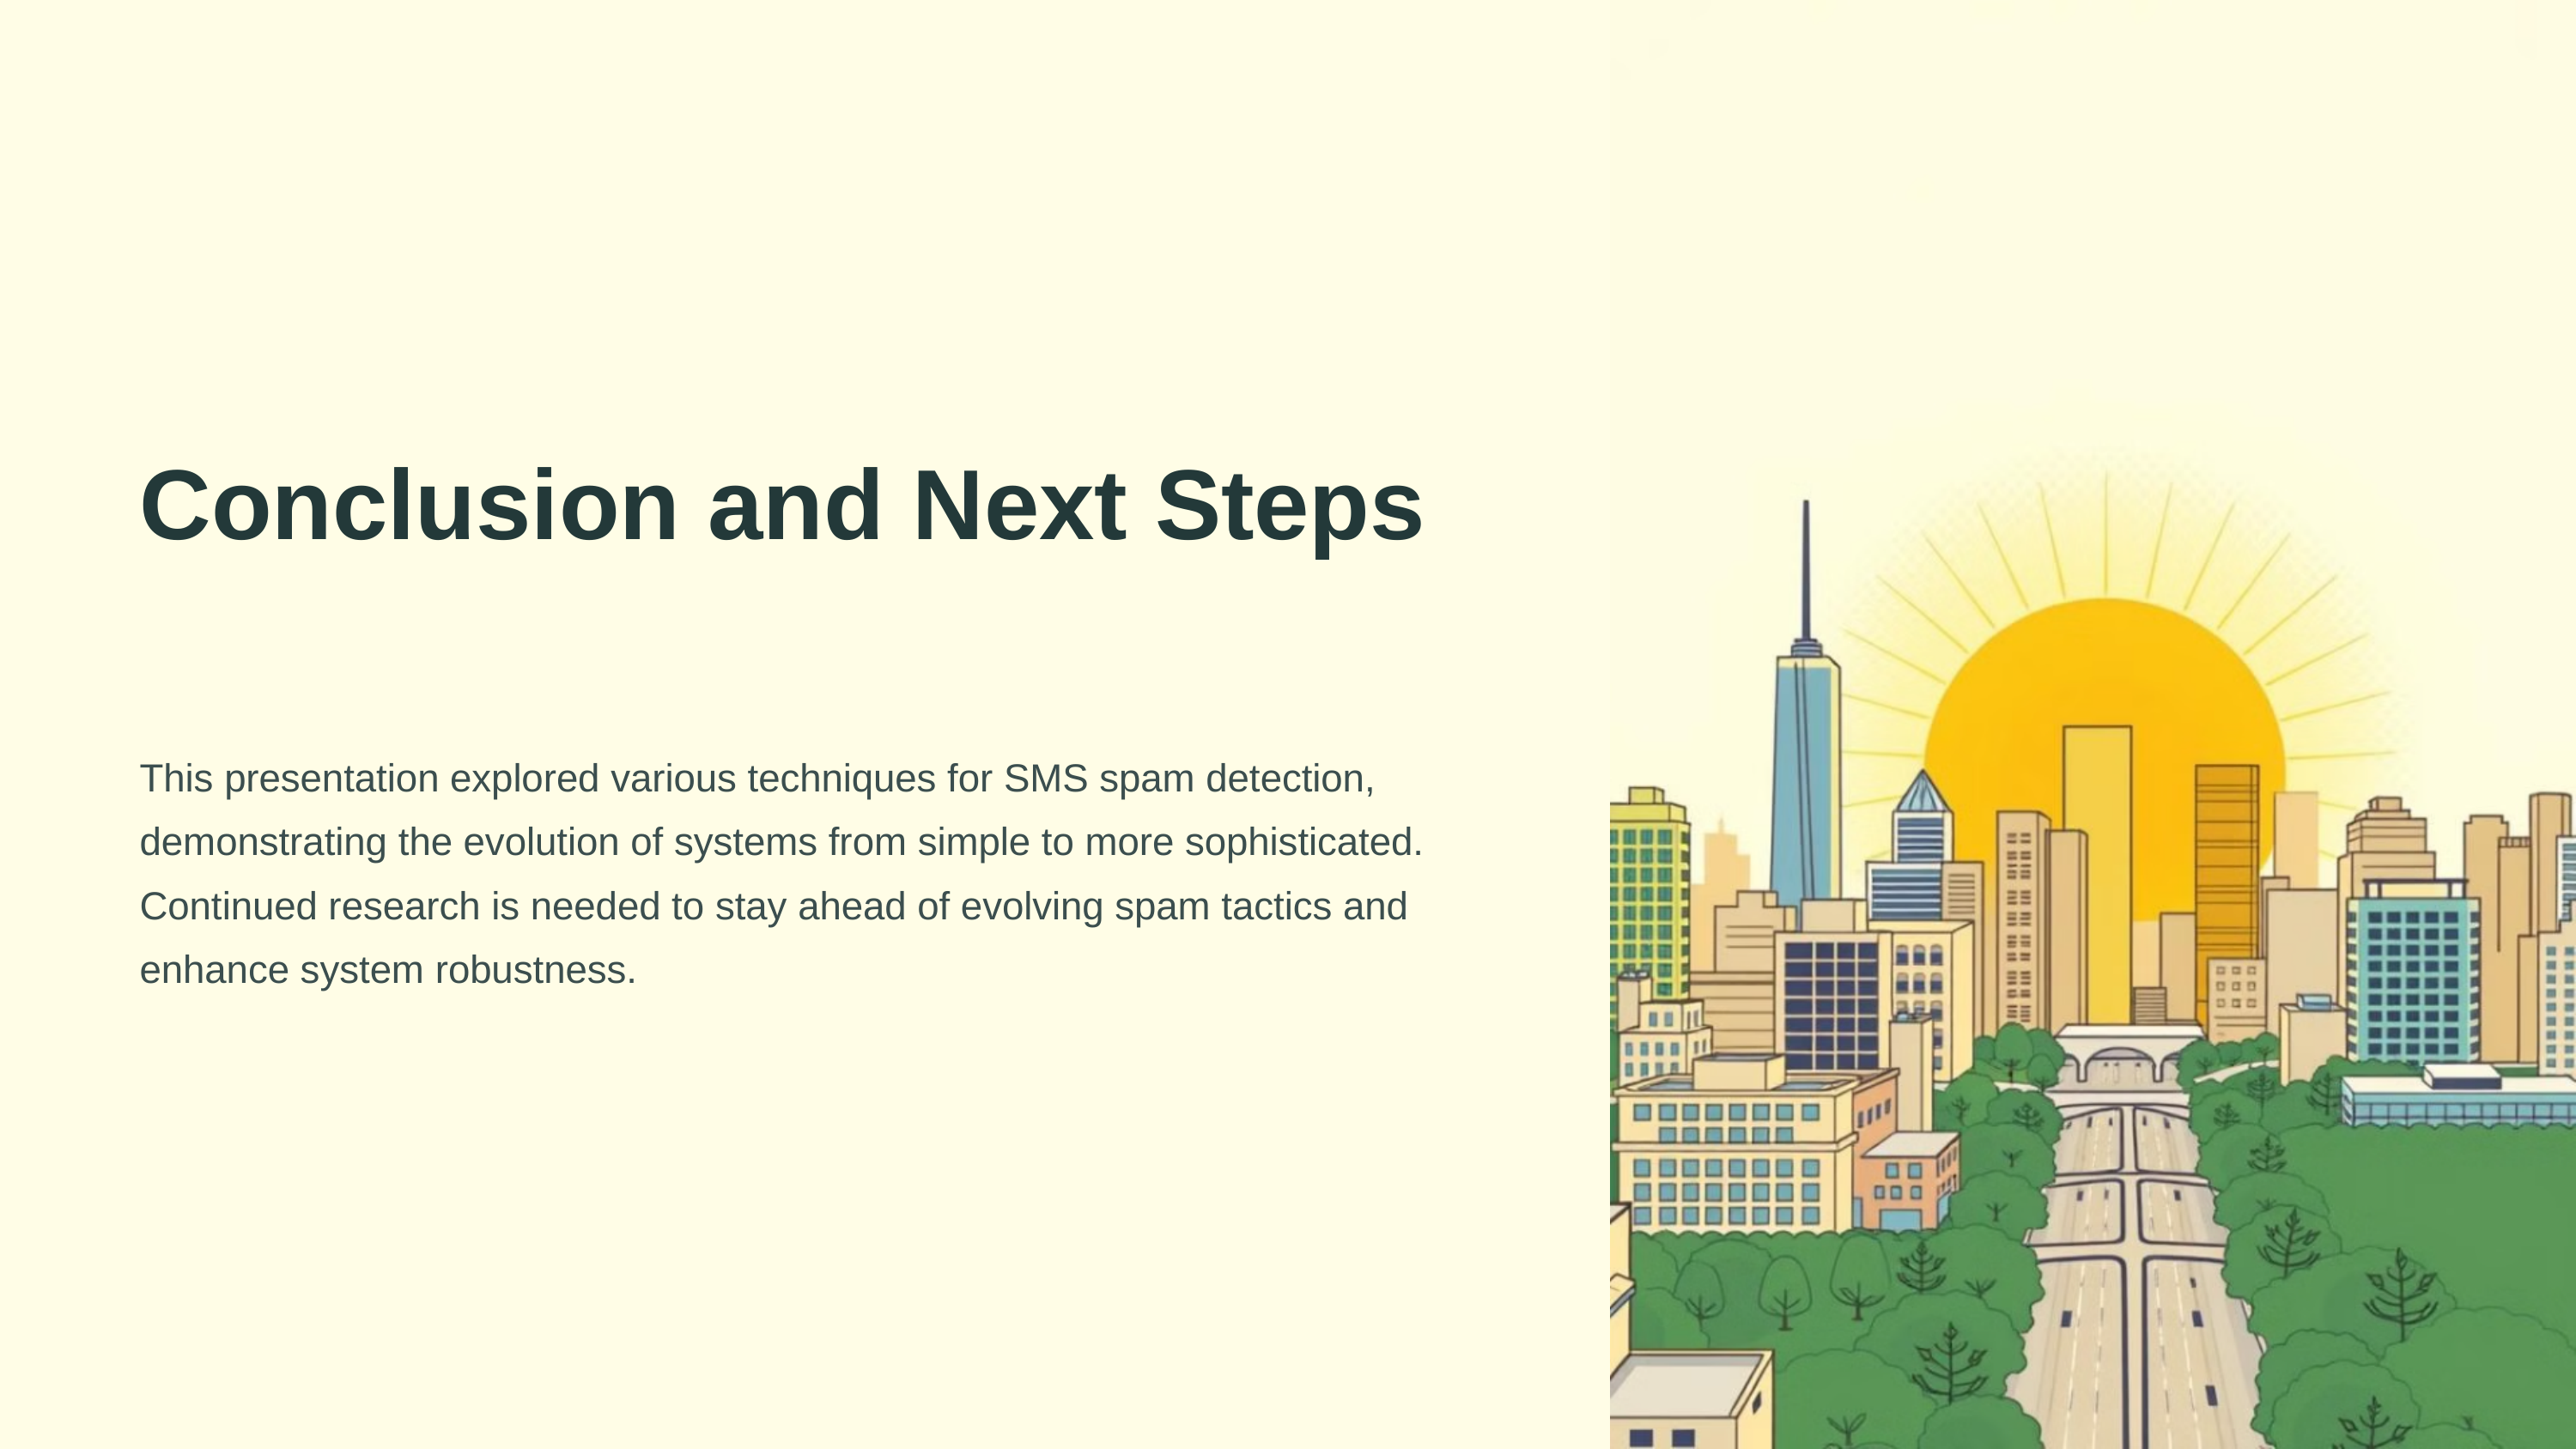

Conclusion and Next Steps

This presentation explored various techniques for SMS spam detection, demonstrating the evolution of systems from simple to more sophisticated. Continued research is needed to stay ahead of evolving spam tactics and enhance system robustness.